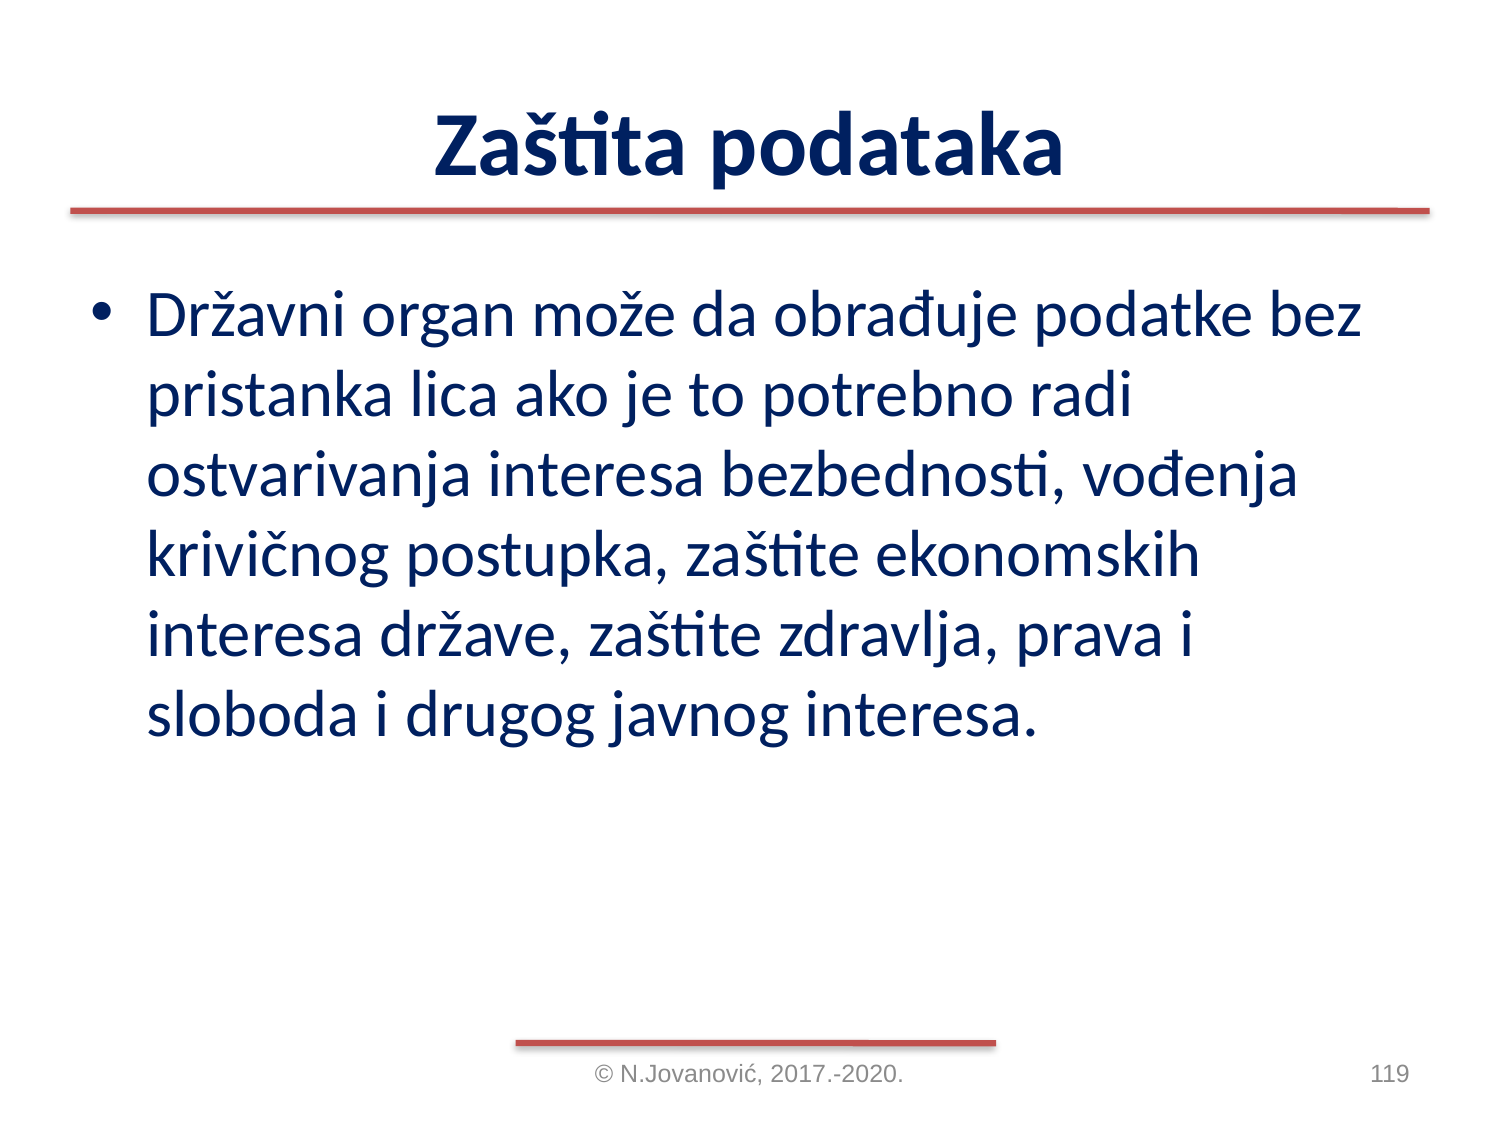

# Zaštita podataka
Državni organ može da obrađuje podatke bez pristanka lica ako je to potrebno radi ostvarivanja interesa bezbednosti, vođenja krivičnog postupka, zaštite ekonomskih interesa države, zaštite zdravlja, prava i sloboda i drugog javnog interesa.

© N.Jovanović, 2017.-2020.
119